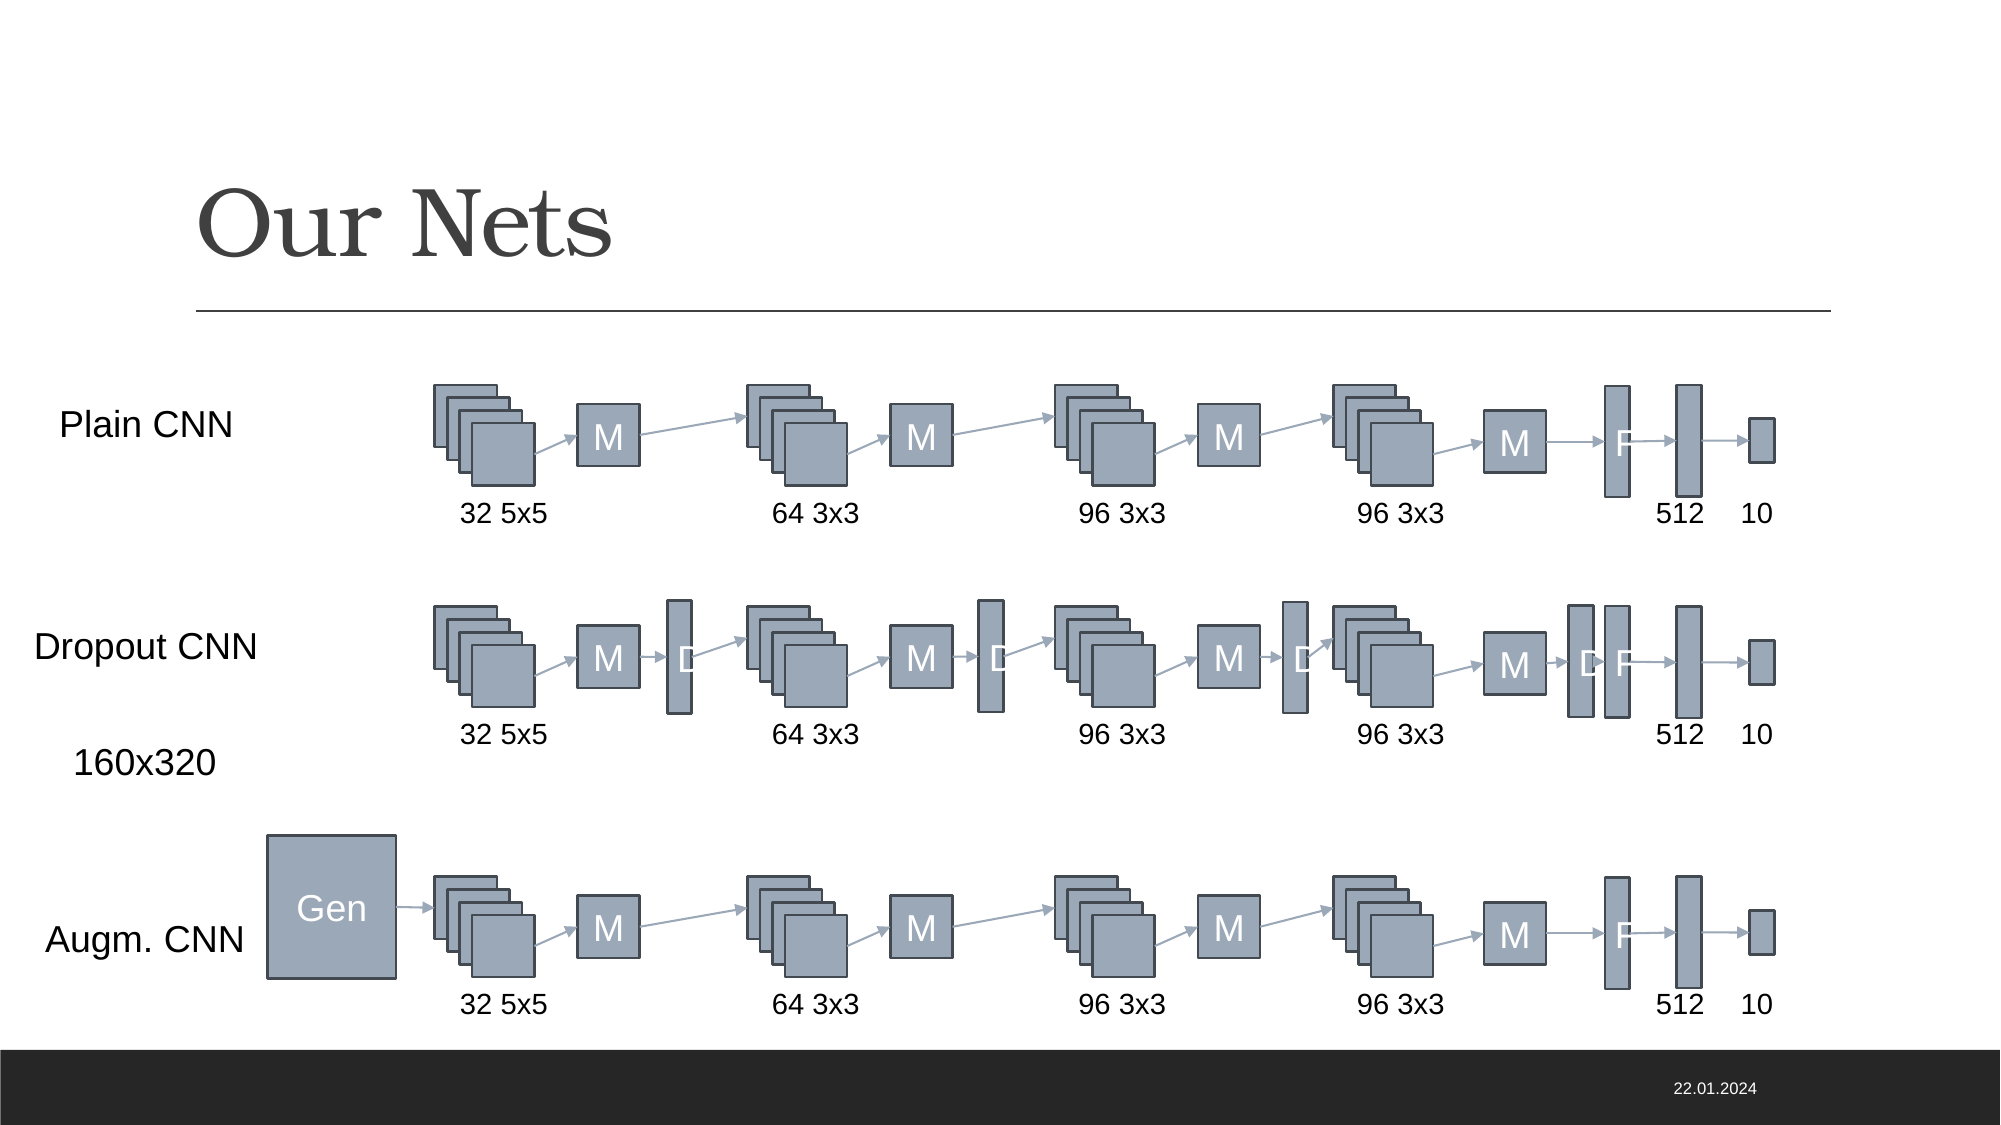

# Our Nets

F
Plain CNN

M
M
M

M

10
96 3x3
96 3x3
512
32 5x5
64 3x3
D
D
D
D
F

Dropout CNN

M
M
M

M

10
96 3x3
96 3x3
512
32 5x5
64 3x3
160x320
Gen

F

M
M
M

M
Augm. CNN

10
96 3x3
96 3x3
512
32 5x5
64 3x3
22.01.2024